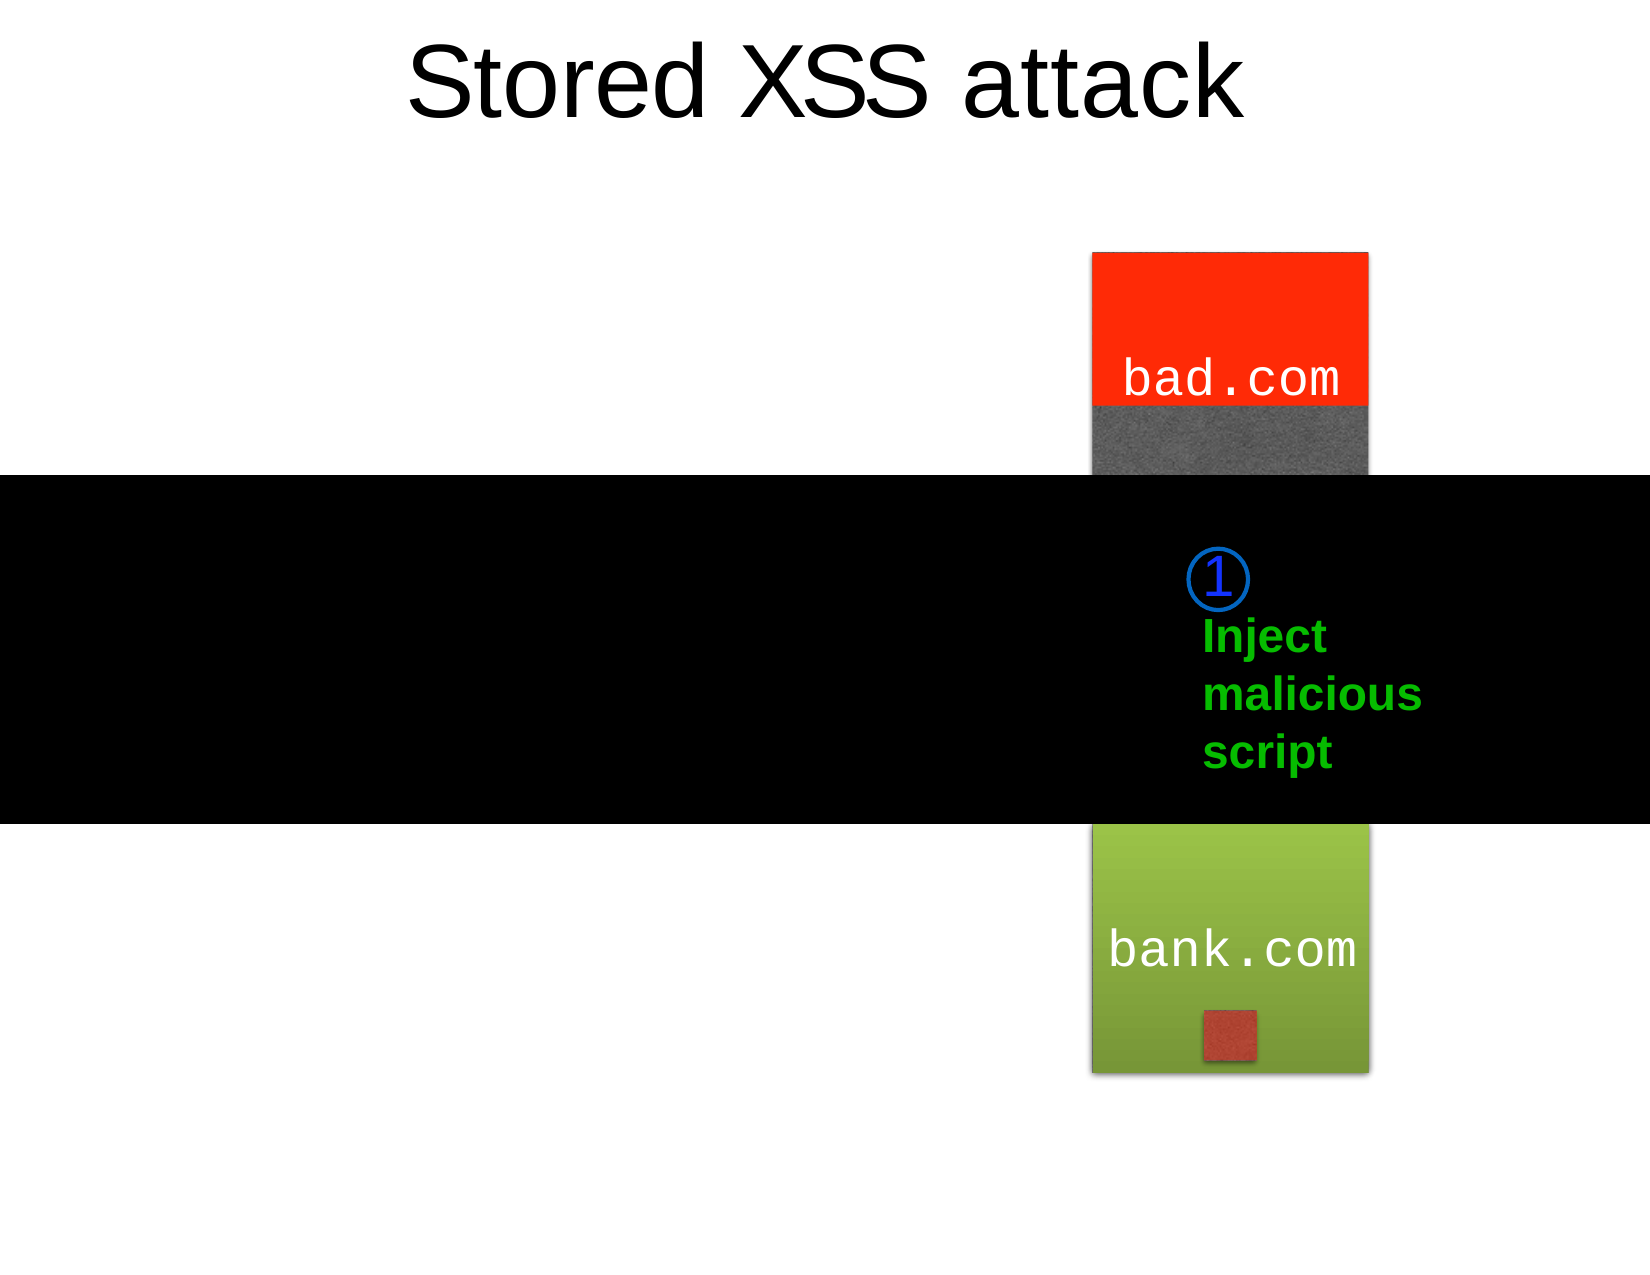

# Stored XSS attack

bad.com

1
Inject
malicious  script

bank.com